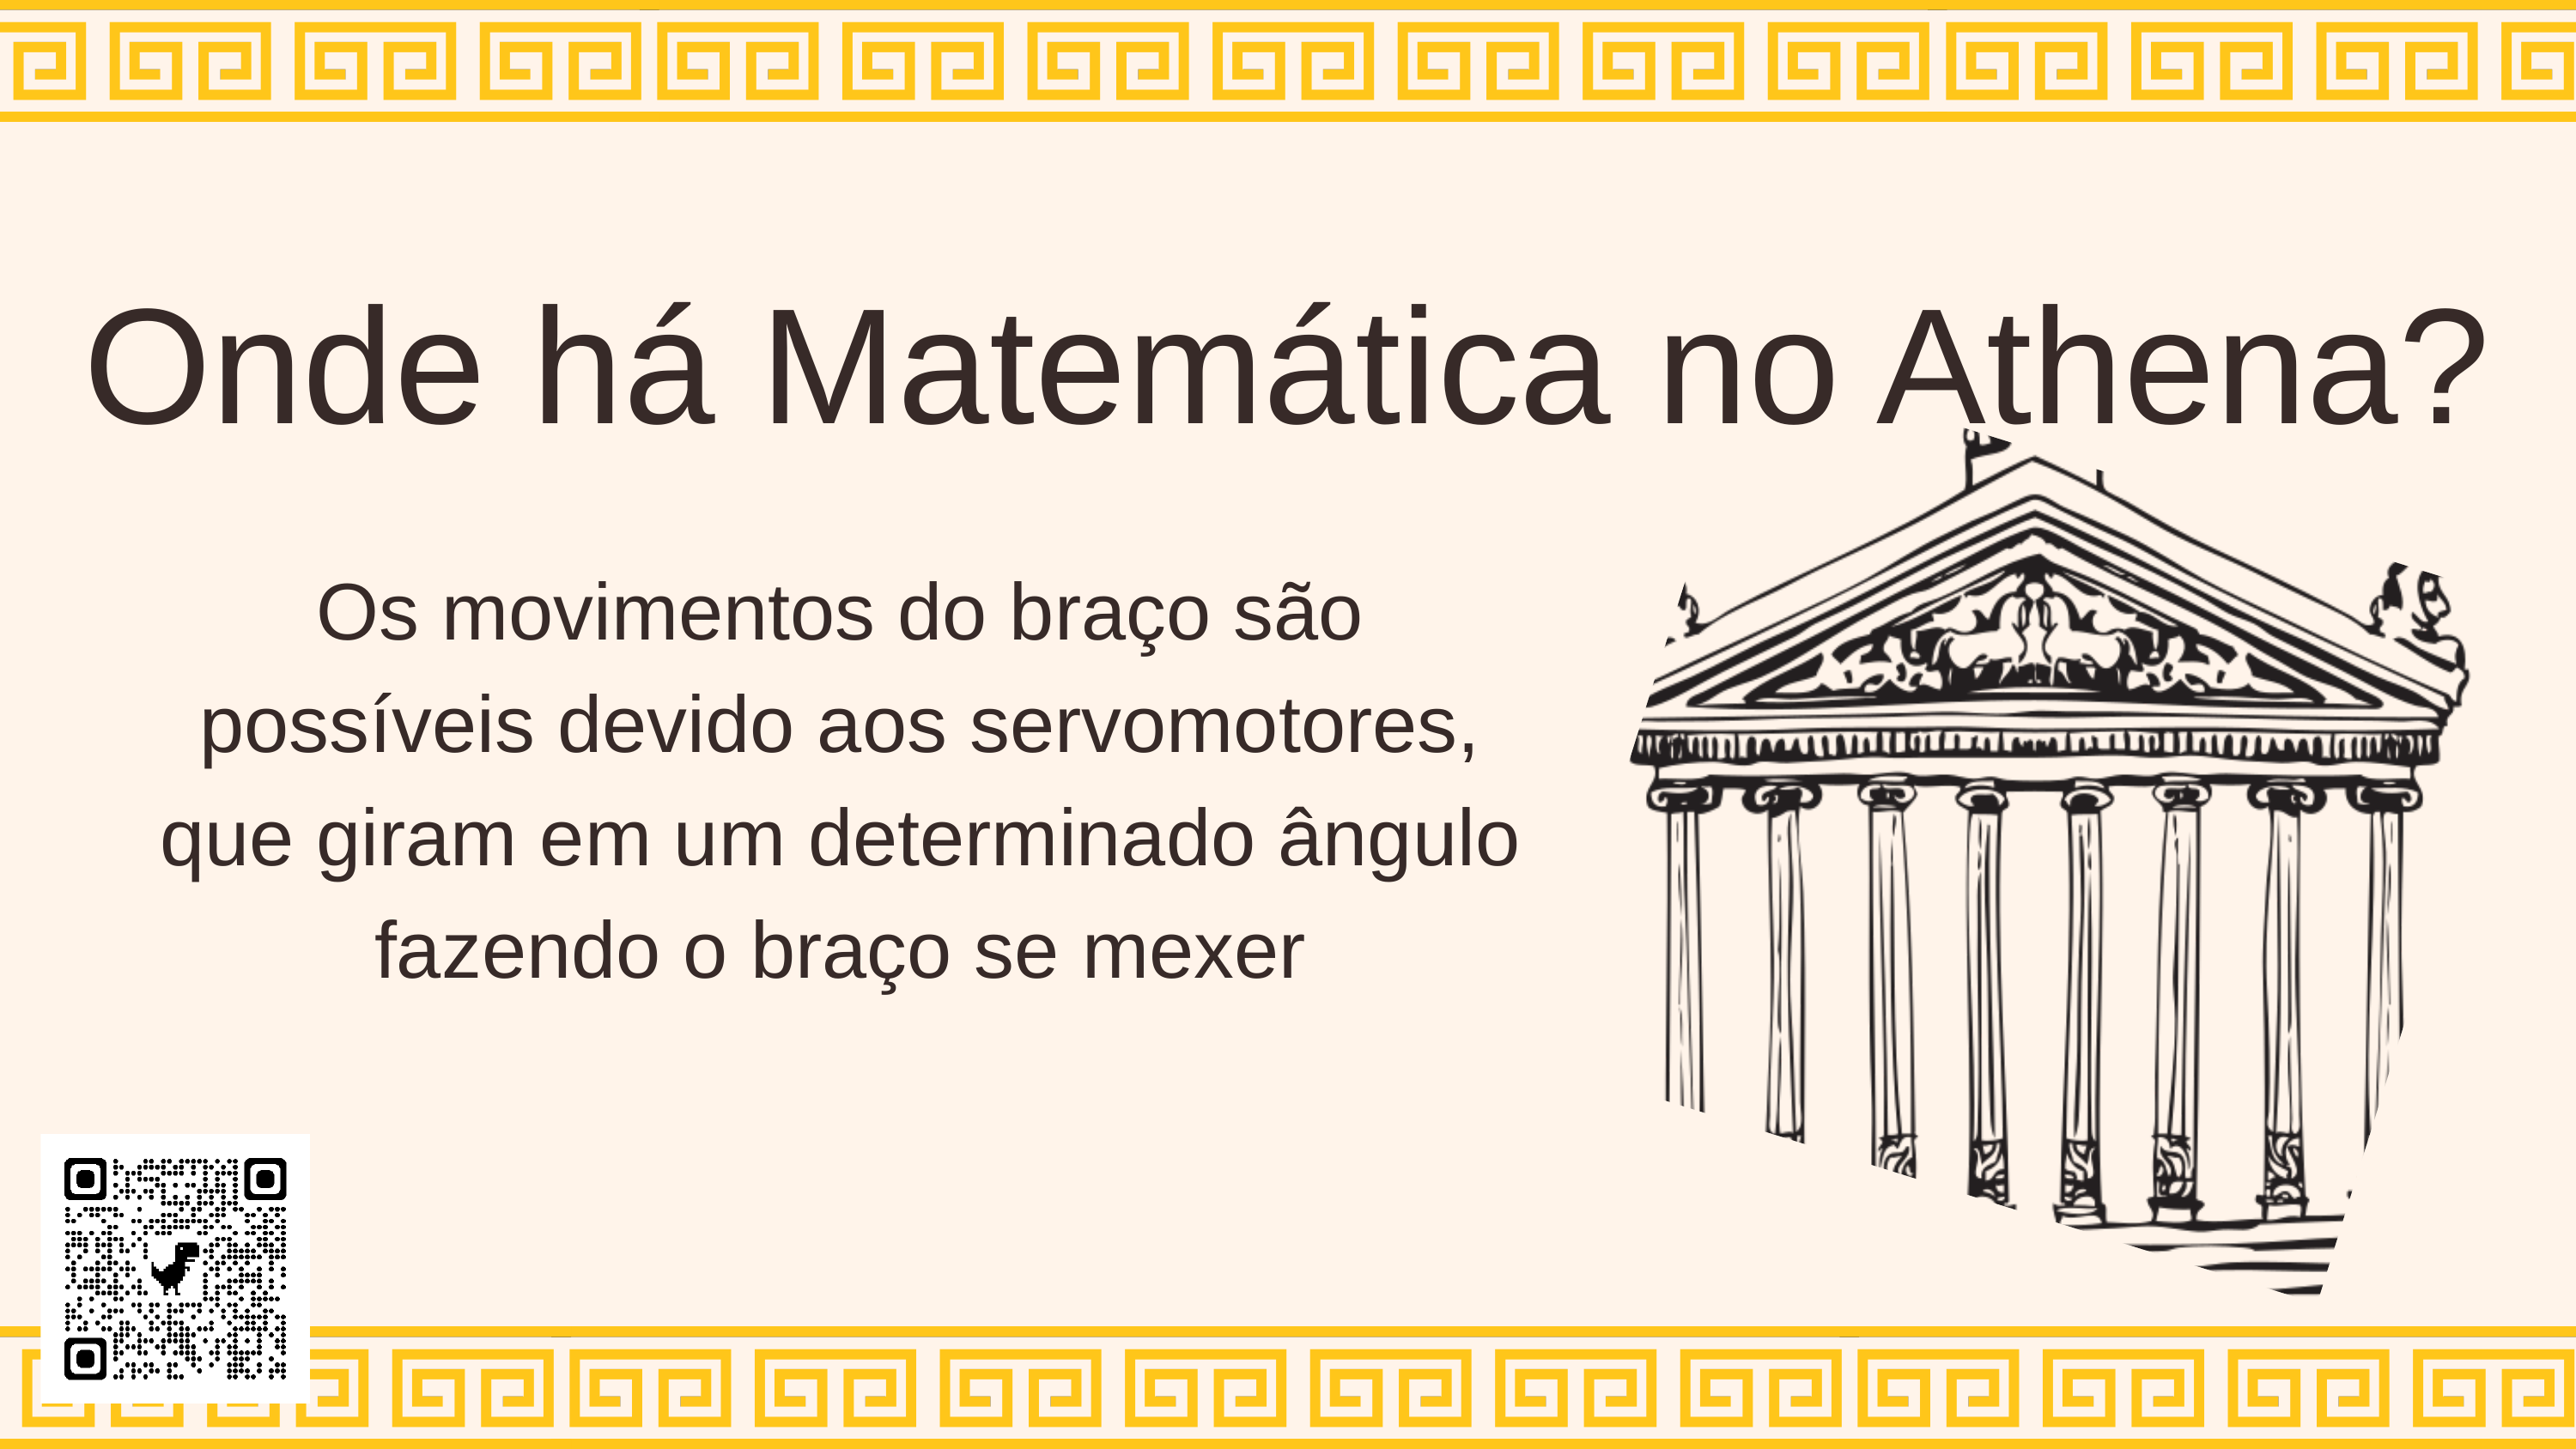

Onde há Matemática no Athena?

Os movimentos do braço são possíveis devido aos servomotores, que giram em um determinado ângulo fazendo o braço se mexer